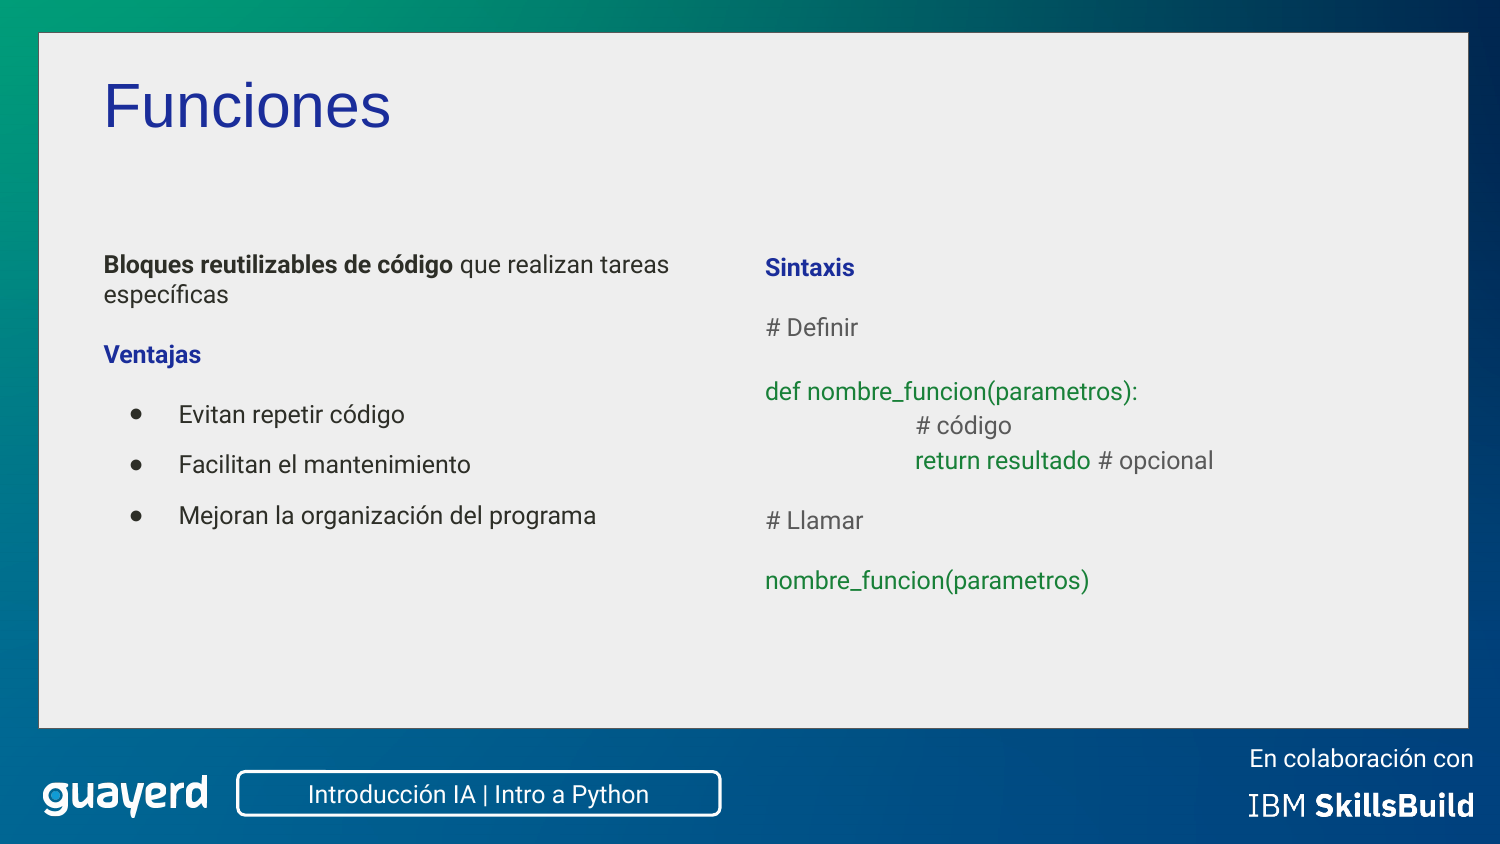

Funciones
Bloques reutilizables de código que realizan tareas específicas

Ventajas

Evitan repetir código
Facilitan el mantenimiento
Mejoran la organización del programa

Sintaxis

# Definir

def nombre_funcion(parametros):
	# código
	return resultado # opcional

# Llamar

nombre_funcion(parametros)
Introducción IA | Intro a Python